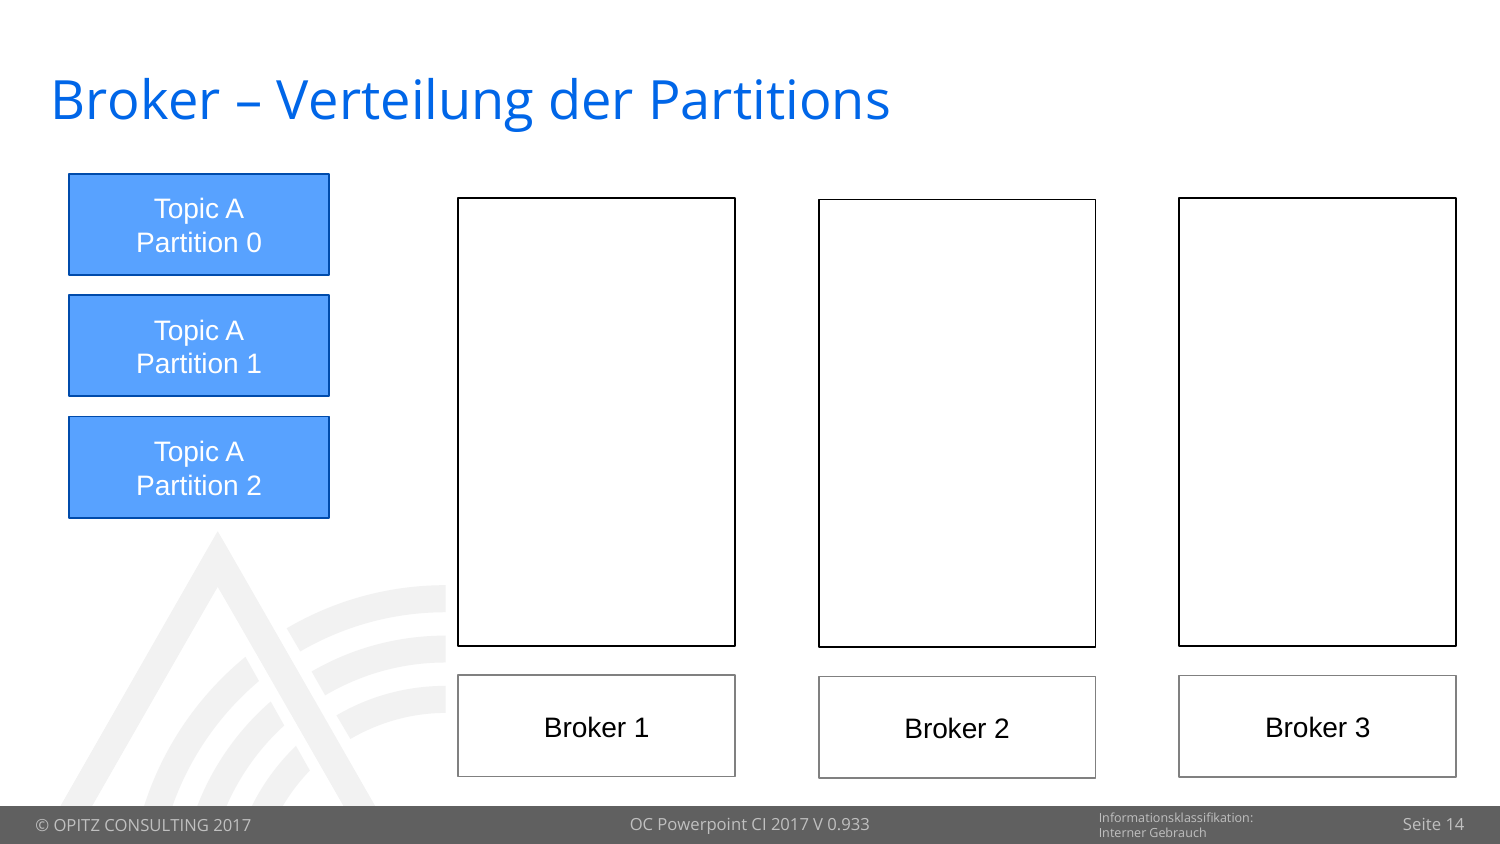

Broker – Verteilung der Partitions
Topic A
Partition 0

Topic A
Partition 1
Topic A
Partition 2
Broker 1
Broker 3
Broker 2
OC Powerpoint CI 2017 V 0.933
Seite 14